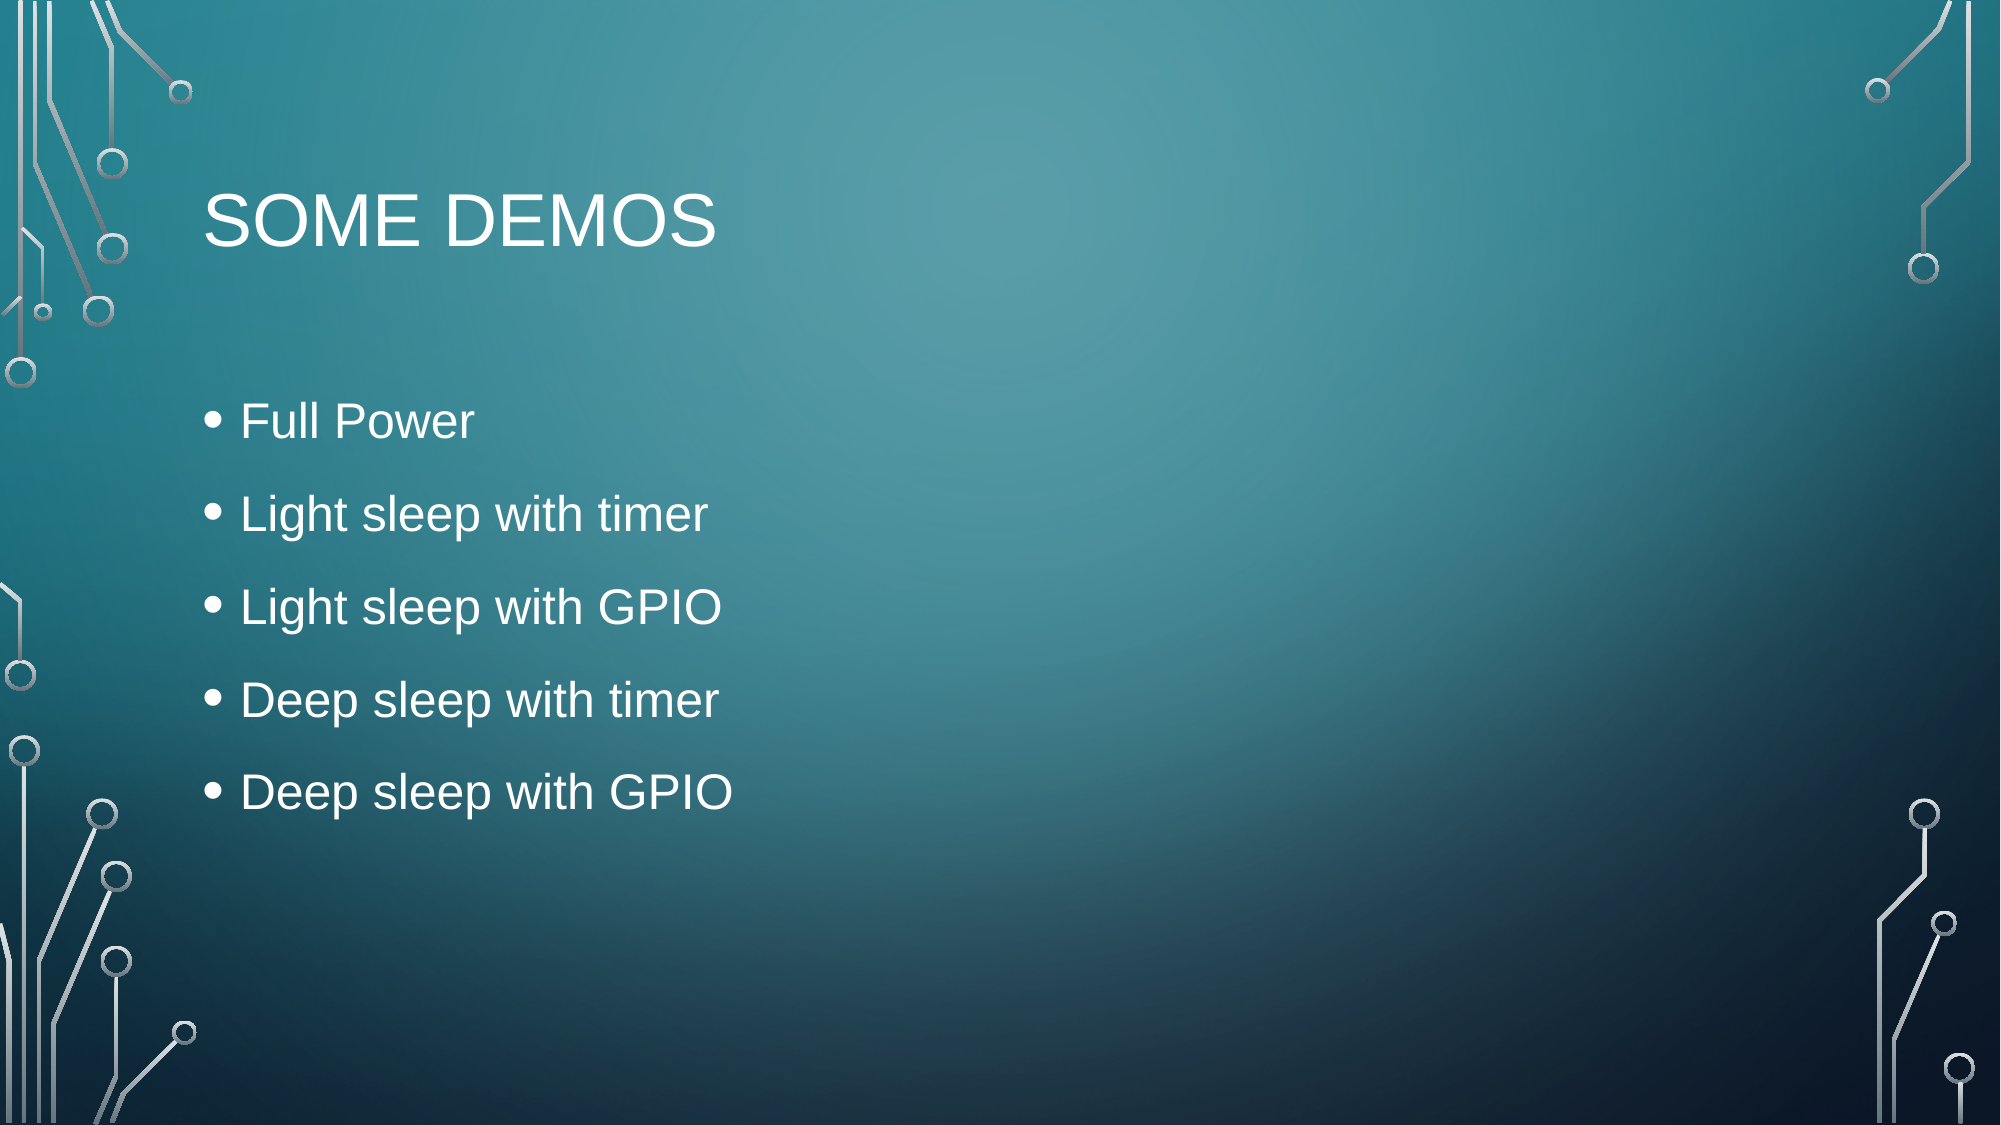

# Some Demos
Full Power
Light sleep with timer
Light sleep with GPIO
Deep sleep with timer
Deep sleep with GPIO